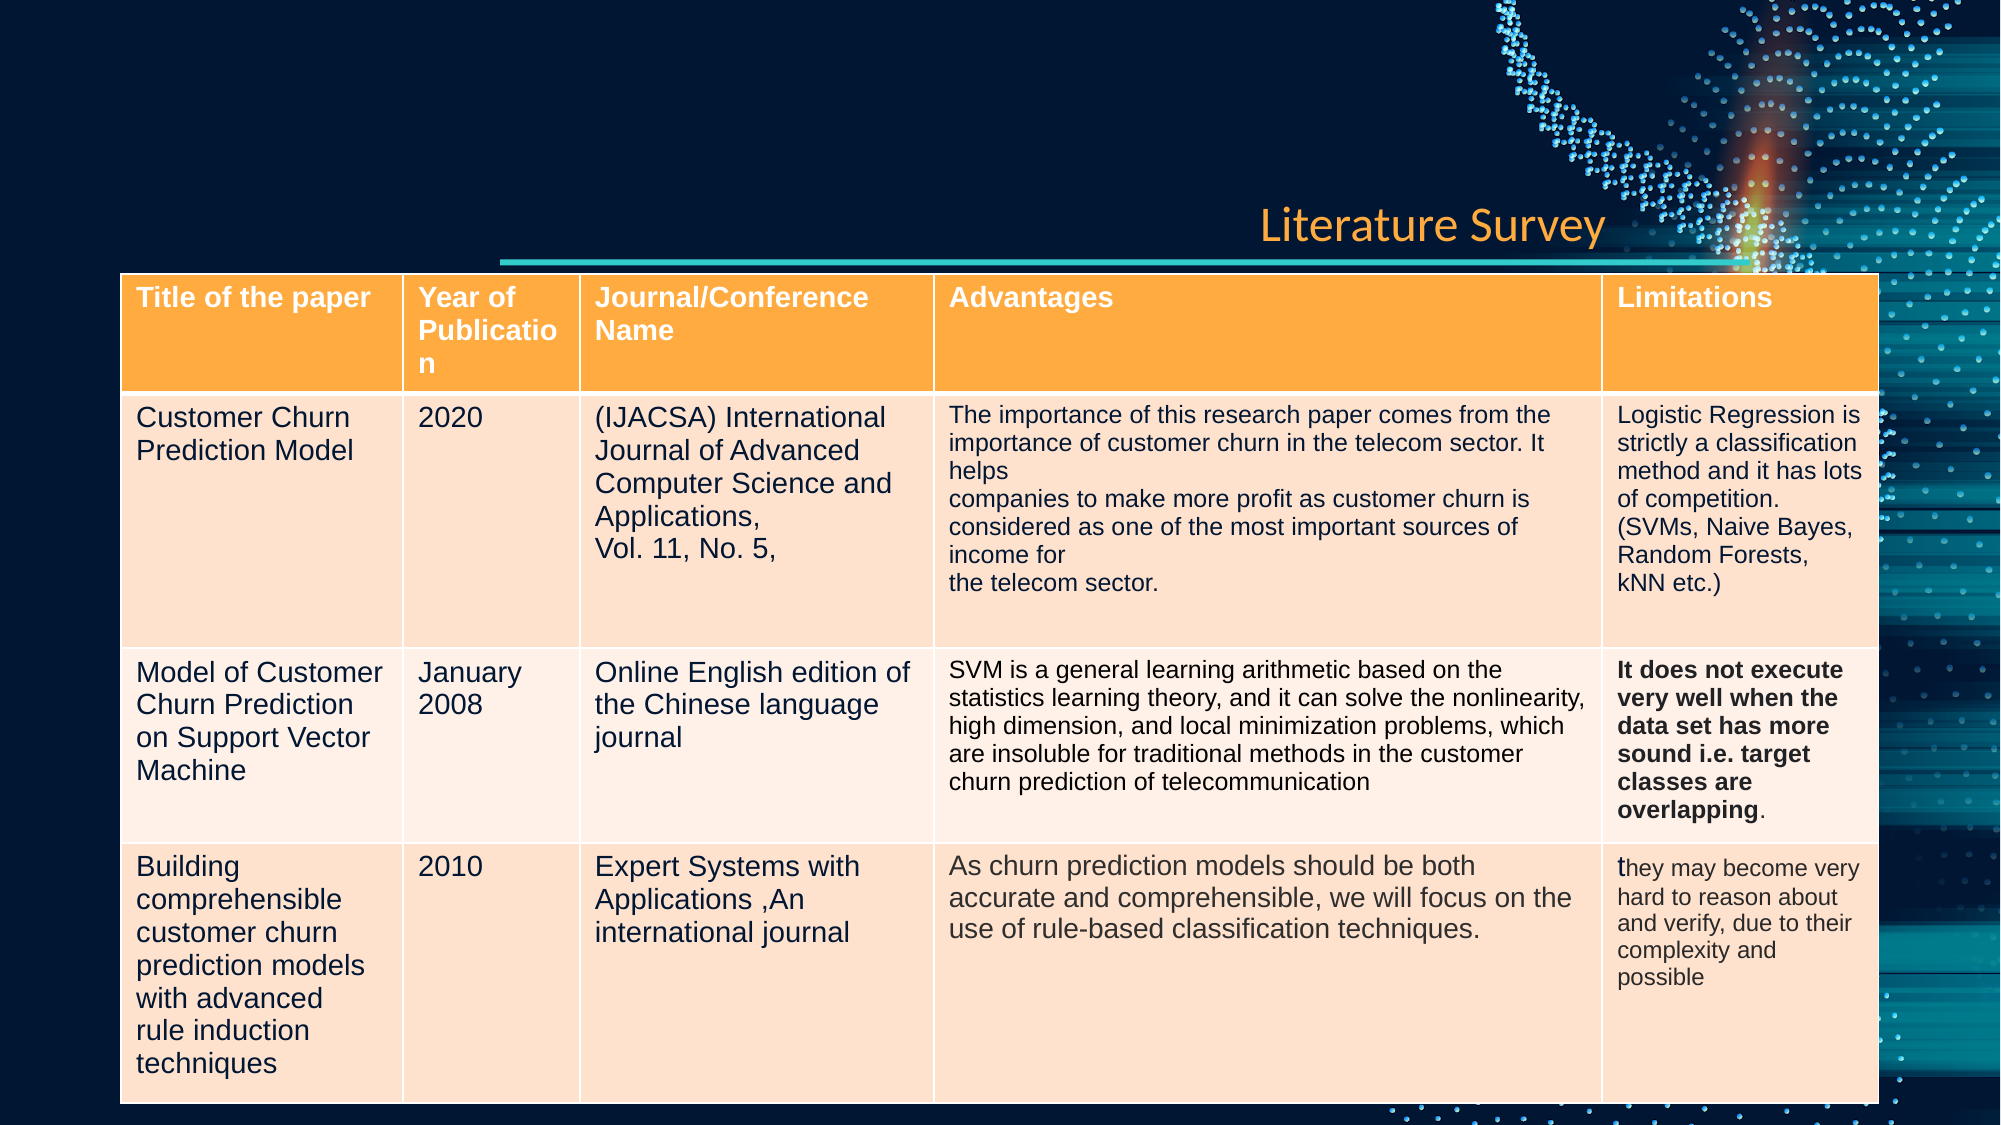

Literature Survey

| Title of the paper | Year of Publication | Journal/Conference Name | Advantages | Limitations |
| --- | --- | --- | --- | --- |
| Customer Churn Prediction Model | 2020 | (IJACSA) International Journal of Advanced Computer Science and Applications, Vol. 11, No. 5, | The importance of this research paper comes from the importance of customer churn in the telecom sector. It helps companies to make more profit as customer churn is considered as one of the most important sources of income for the telecom sector. | Logistic Regression is strictly a classification method and it has lots of competition. (SVMs, Naive Bayes, Random Forests, kNN etc.) |
| Model of Customer Churn Prediction on Support Vector Machine | January 2008 | Online English edition of the Chinese language journal | SVM is a general learning arithmetic based on the statistics learning theory, and it can solve the nonlinearity, high dimension, and local minimization problems, which are insoluble for traditional methods in the customer churn prediction of telecommunication | It does not execute very well when the data set has more sound i.e. target classes are overlapping. |
| Building comprehensible customer churn prediction models with advanced rule induction techniques | 2010 | Expert Systems with Applications ,An international journal | As churn prediction models should be both accurate and comprehensible, we will focus on the use of rule-based classification techniques. | they may become very hard to reason about and verify, due to their complexity and possible |